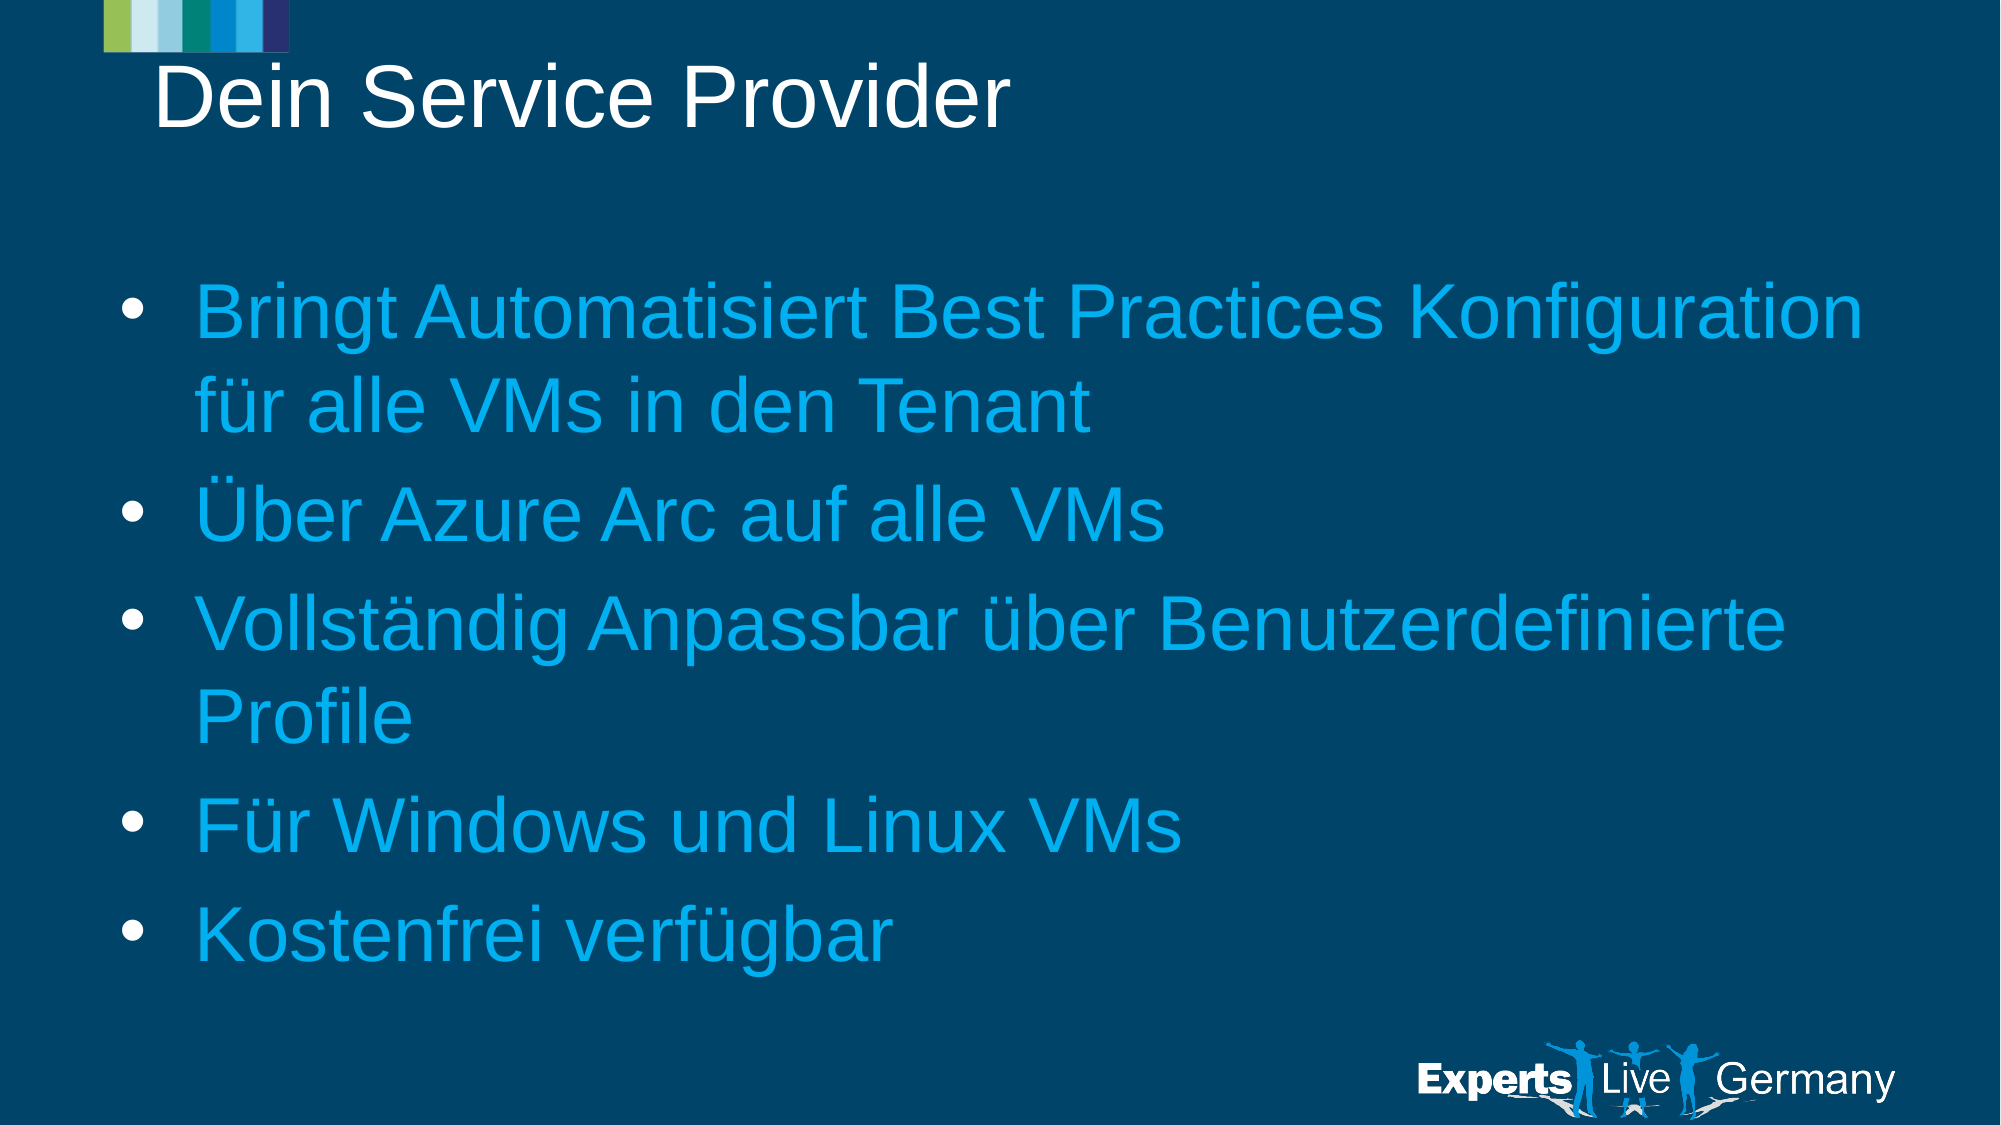

# Dein Service Provider
Bringt Automatisiert Best Practices Konfiguration für alle VMs in den Tenant
Über Azure Arc auf alle VMs
Vollständig Anpassbar über Benutzerdefinierte Profile
Für Windows und Linux VMs
Kostenfrei verfügbar